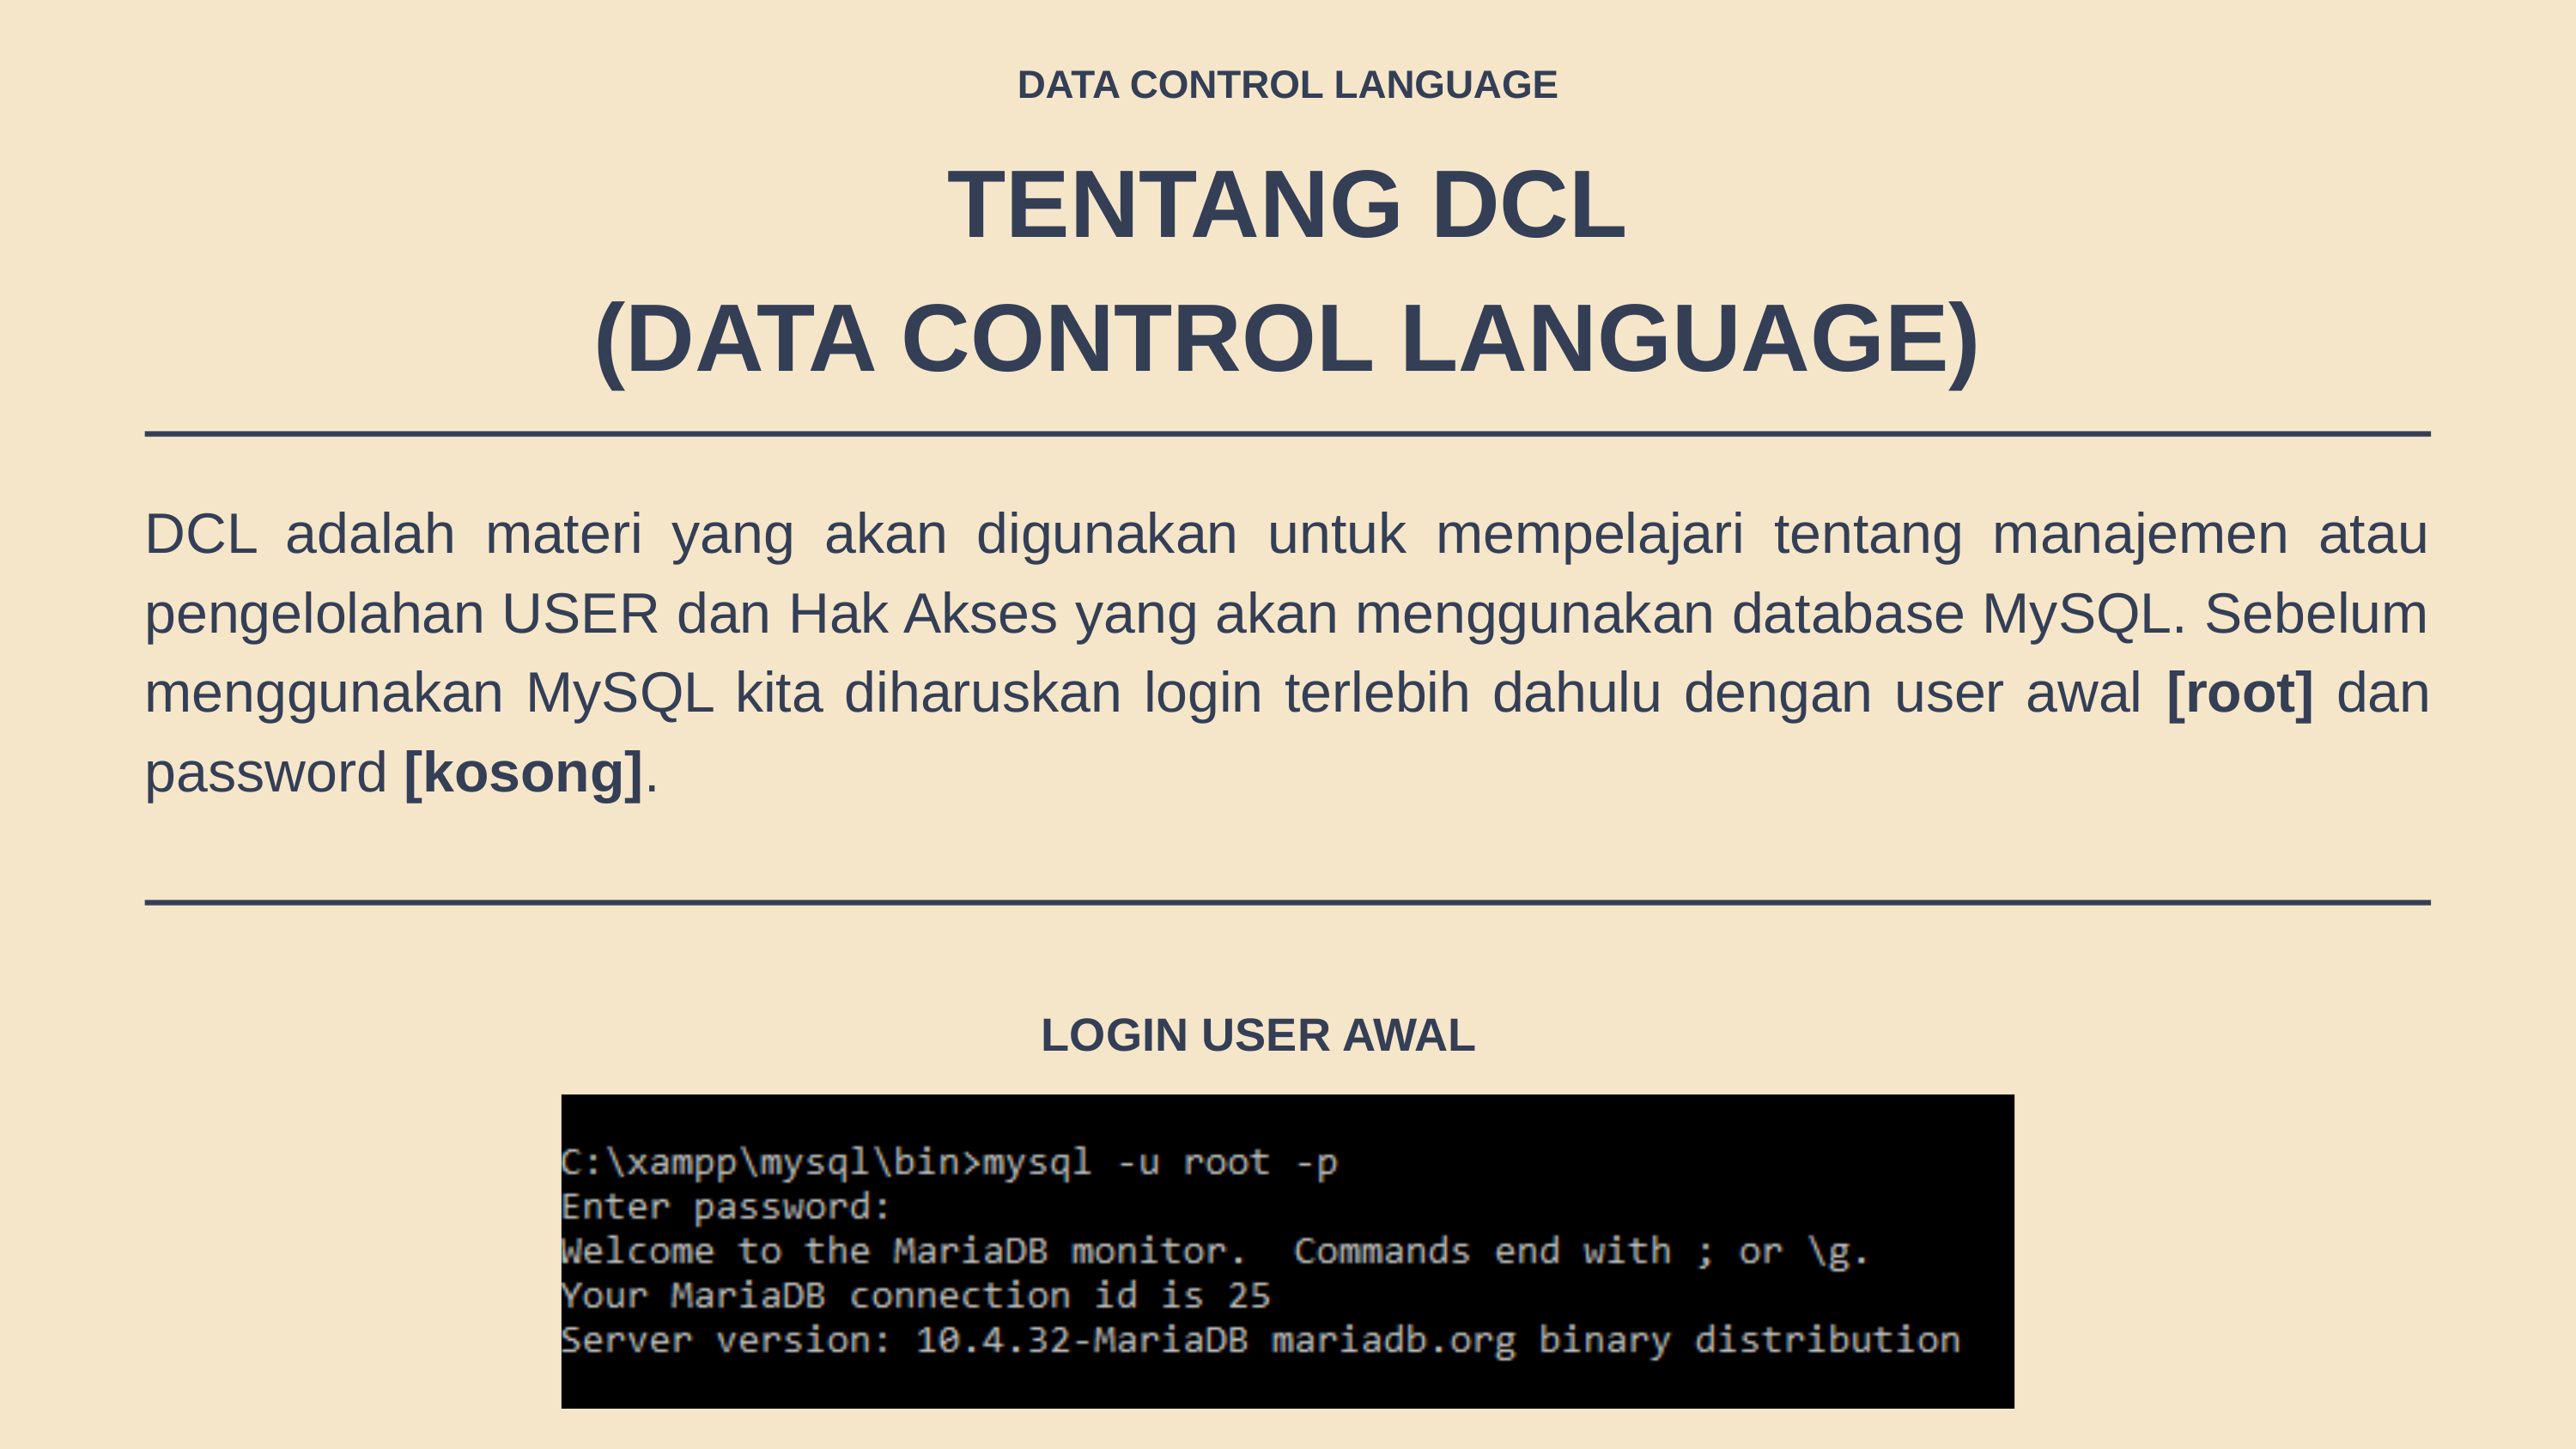

DATA CONTROL LANGUAGE
TENTANG DCL
(DATA CONTROL LANGUAGE)

DCL adalah materi yang akan digunakan untuk mempelajari tentang manajemen atau pengelolahan USER dan Hak Akses yang akan menggunakan database MySQL. Sebelum menggunakan MySQL kita diharuskan login terlebih dahulu dengan user awal [root] dan password [kosong].

LOGIN USER AWAL